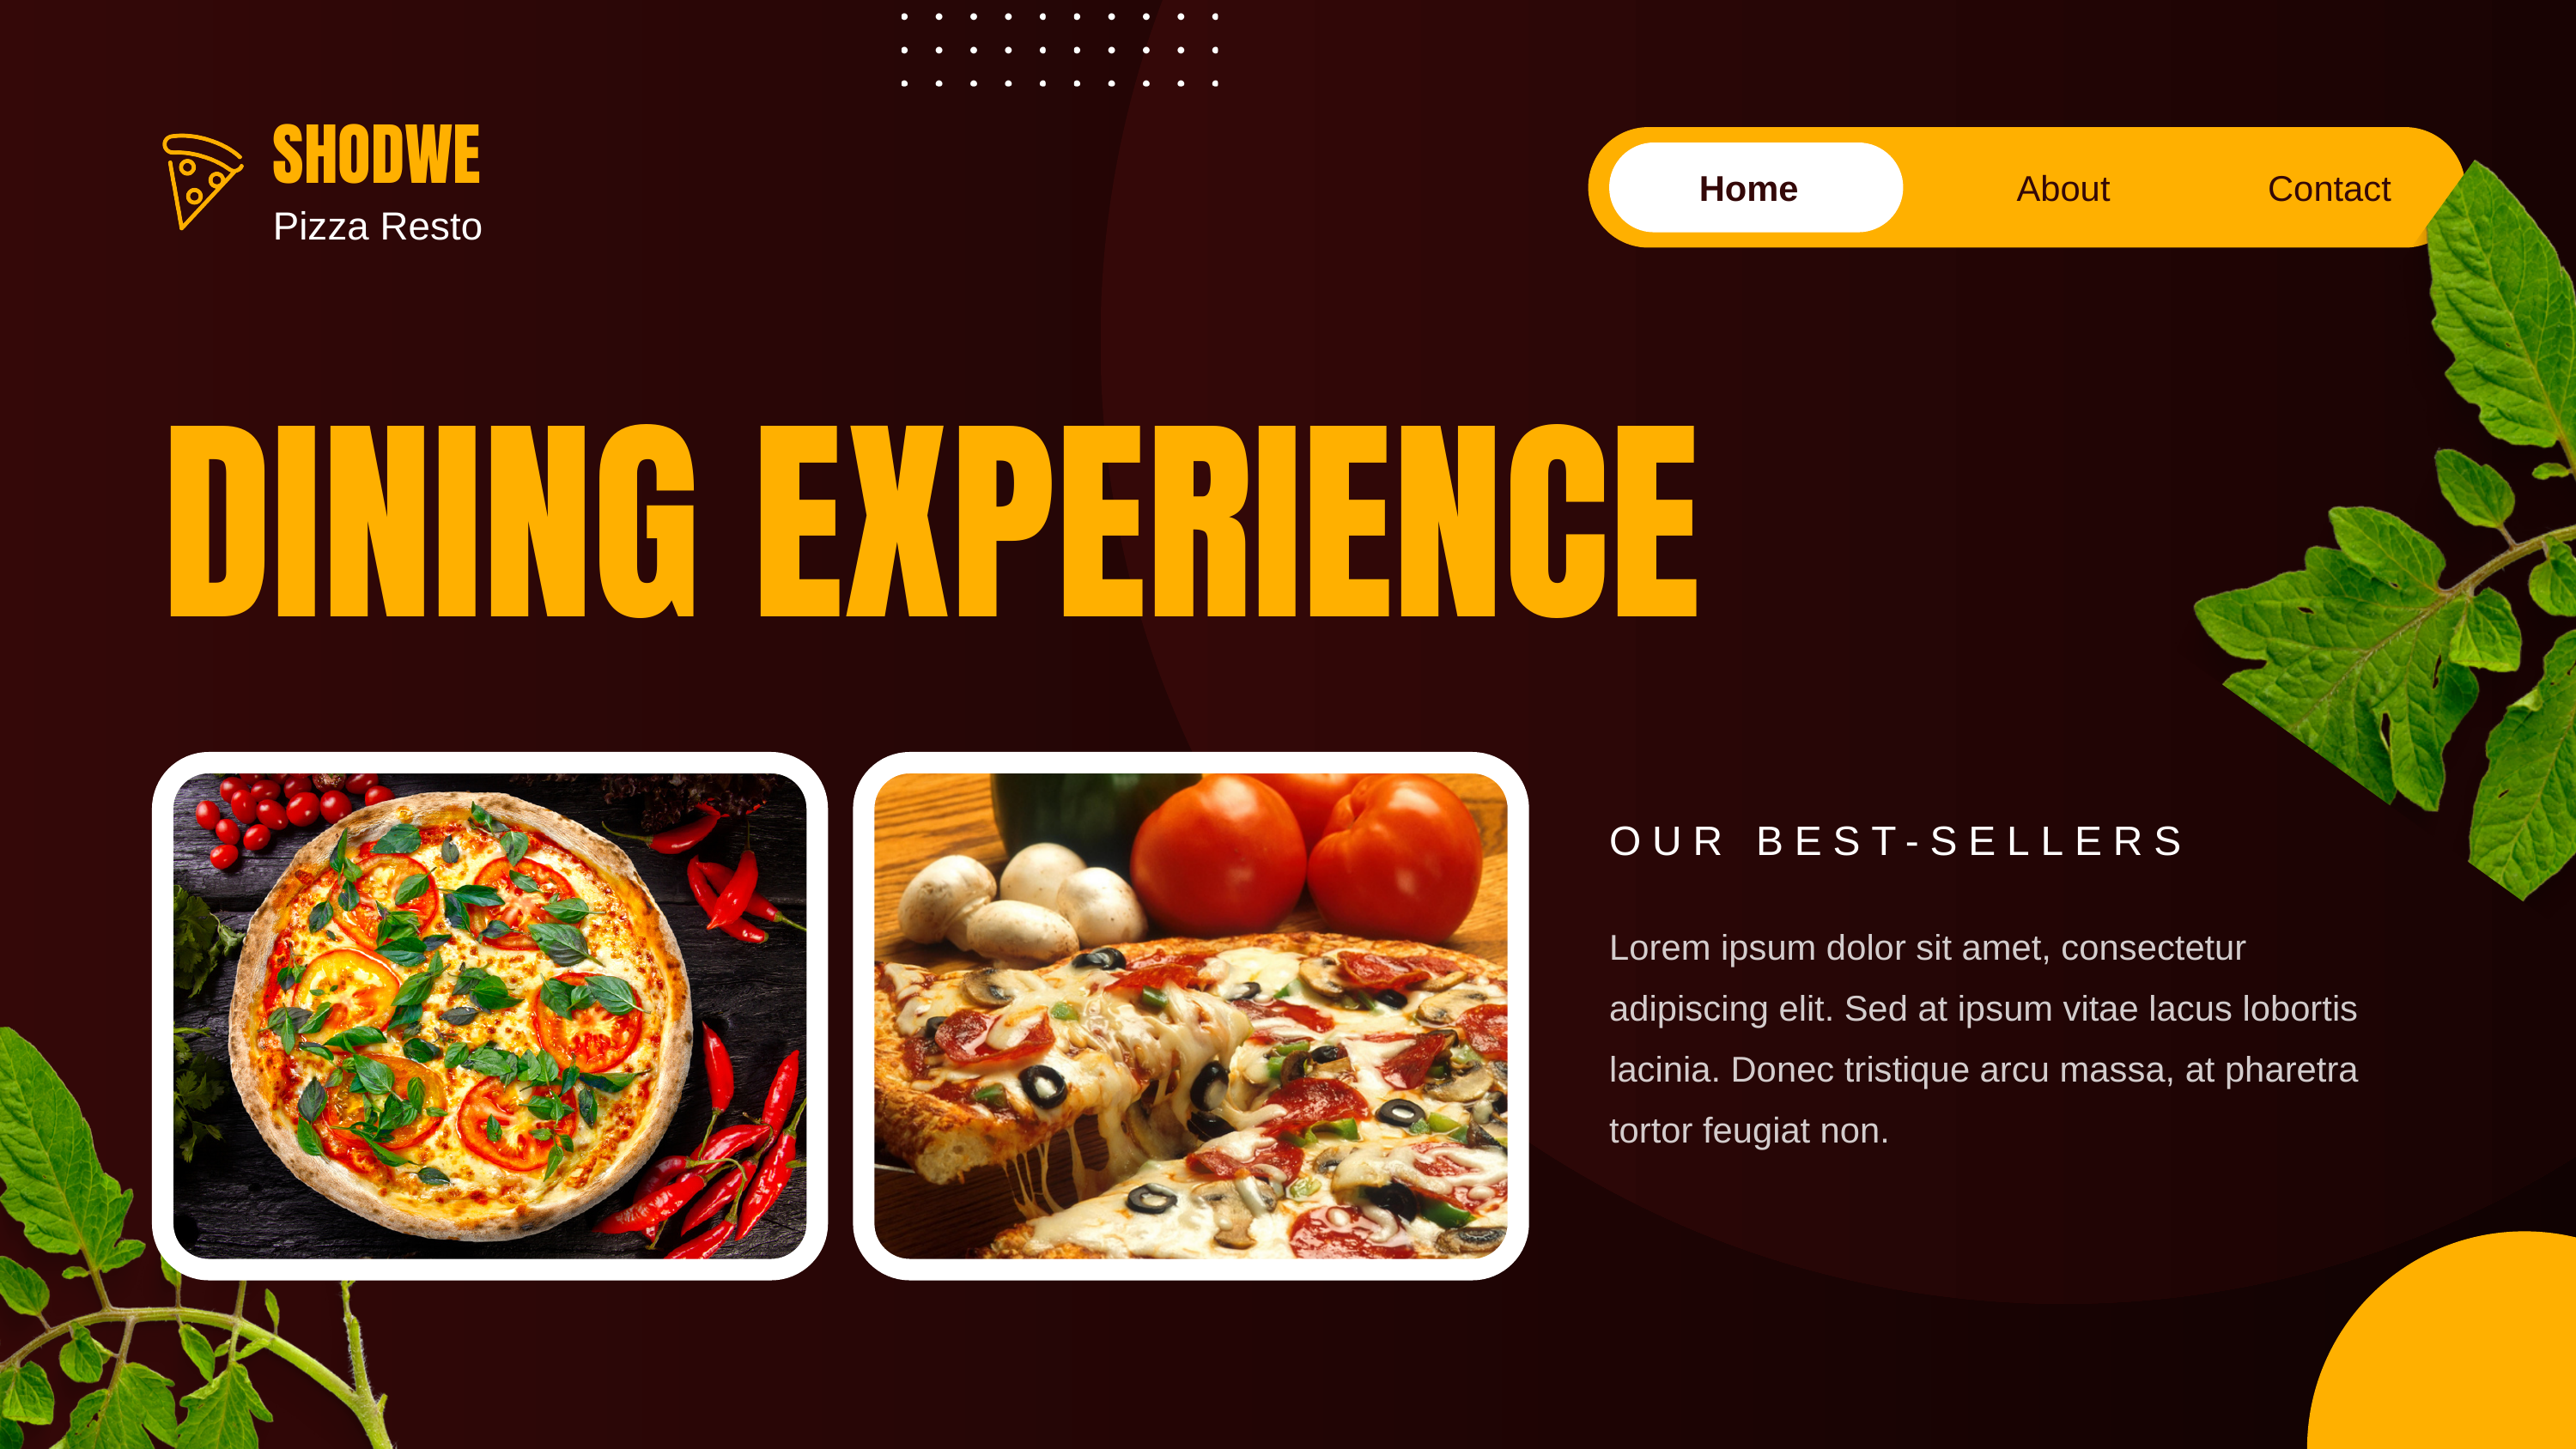

SHODWE

Home
About
Contact
Pizza Resto

DINING EXPERIENCE

OUR BEST-SELLERS
Lorem ipsum dolor sit amet, consectetur adipiscing elit. Sed at ipsum vitae lacus lobortis lacinia. Donec tristique arcu massa, at pharetra tortor feugiat non.